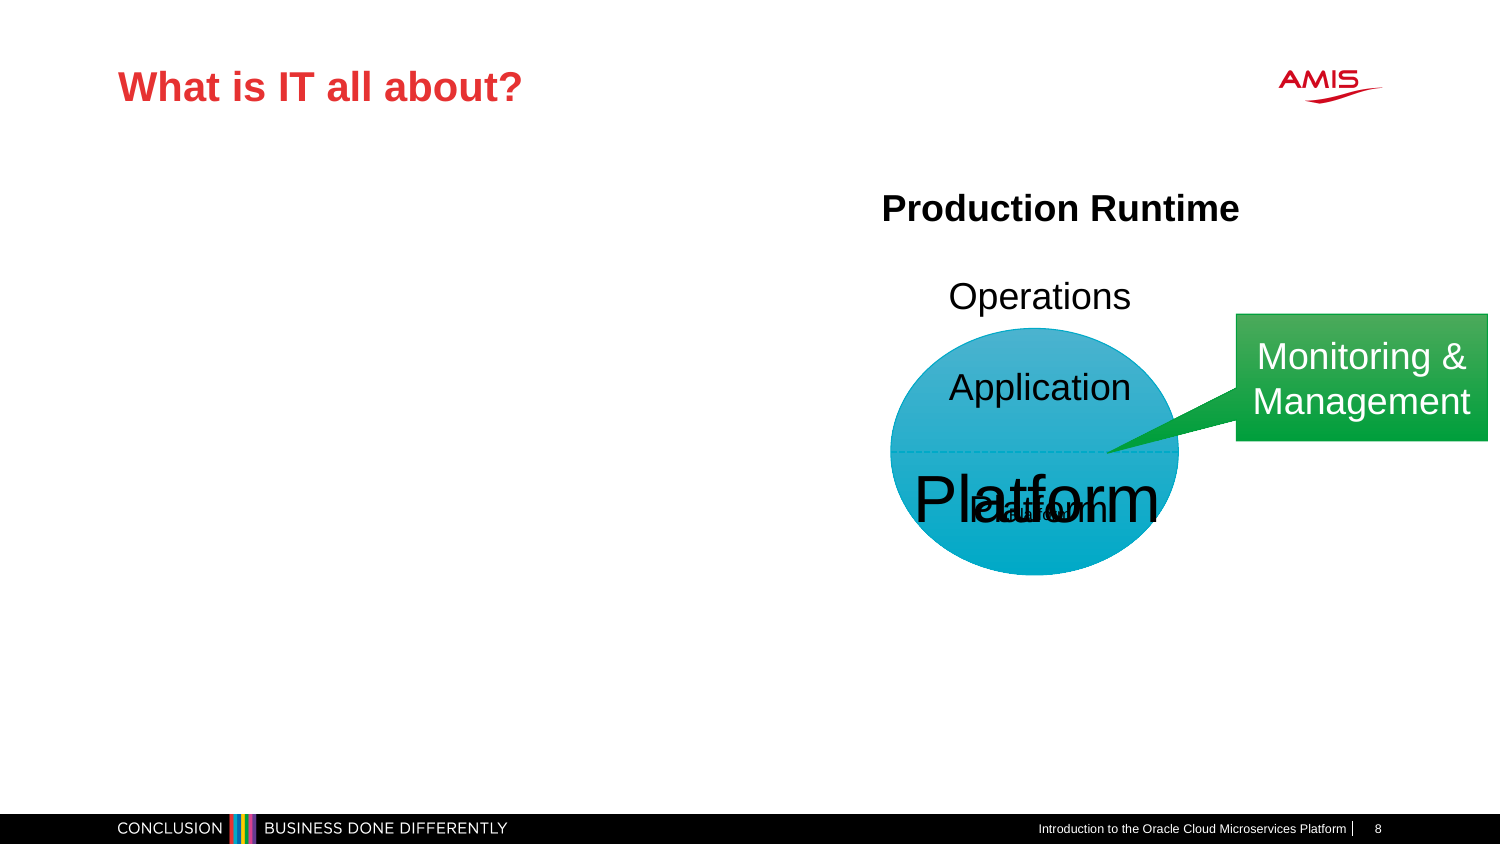

# What is IT all about?

Production Runtime
Operations
Monitoring & Management

Application
Platform
Platform
Platform
Introduction to the Oracle Cloud Microservices Platform
8